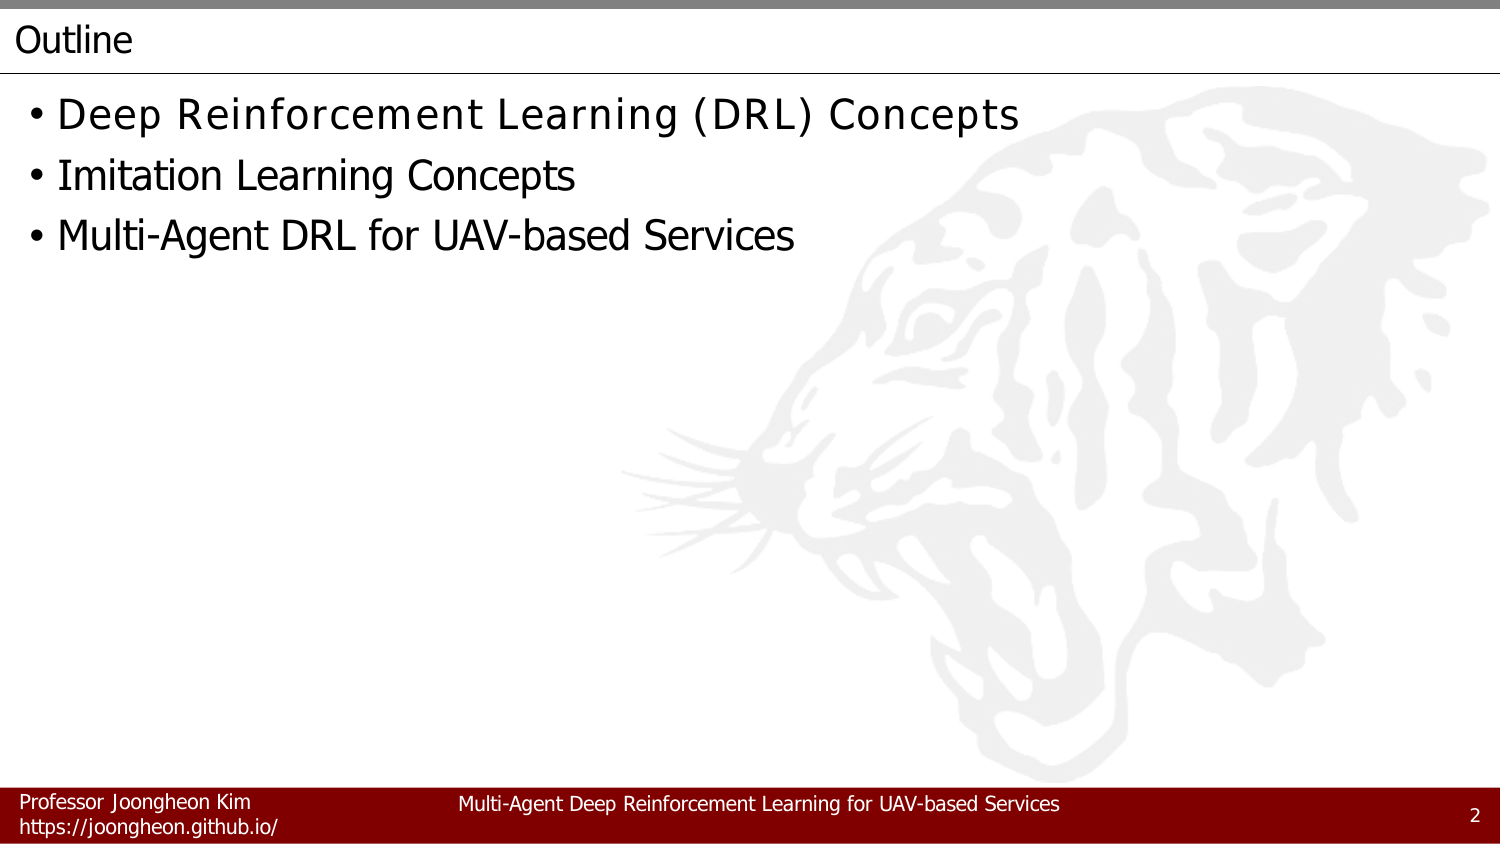

# Outline
Deep Reinforcement Learning (DRL) Concepts
Imitation Learning Concepts
Multi-Agent DRL for UAV-based Services
2